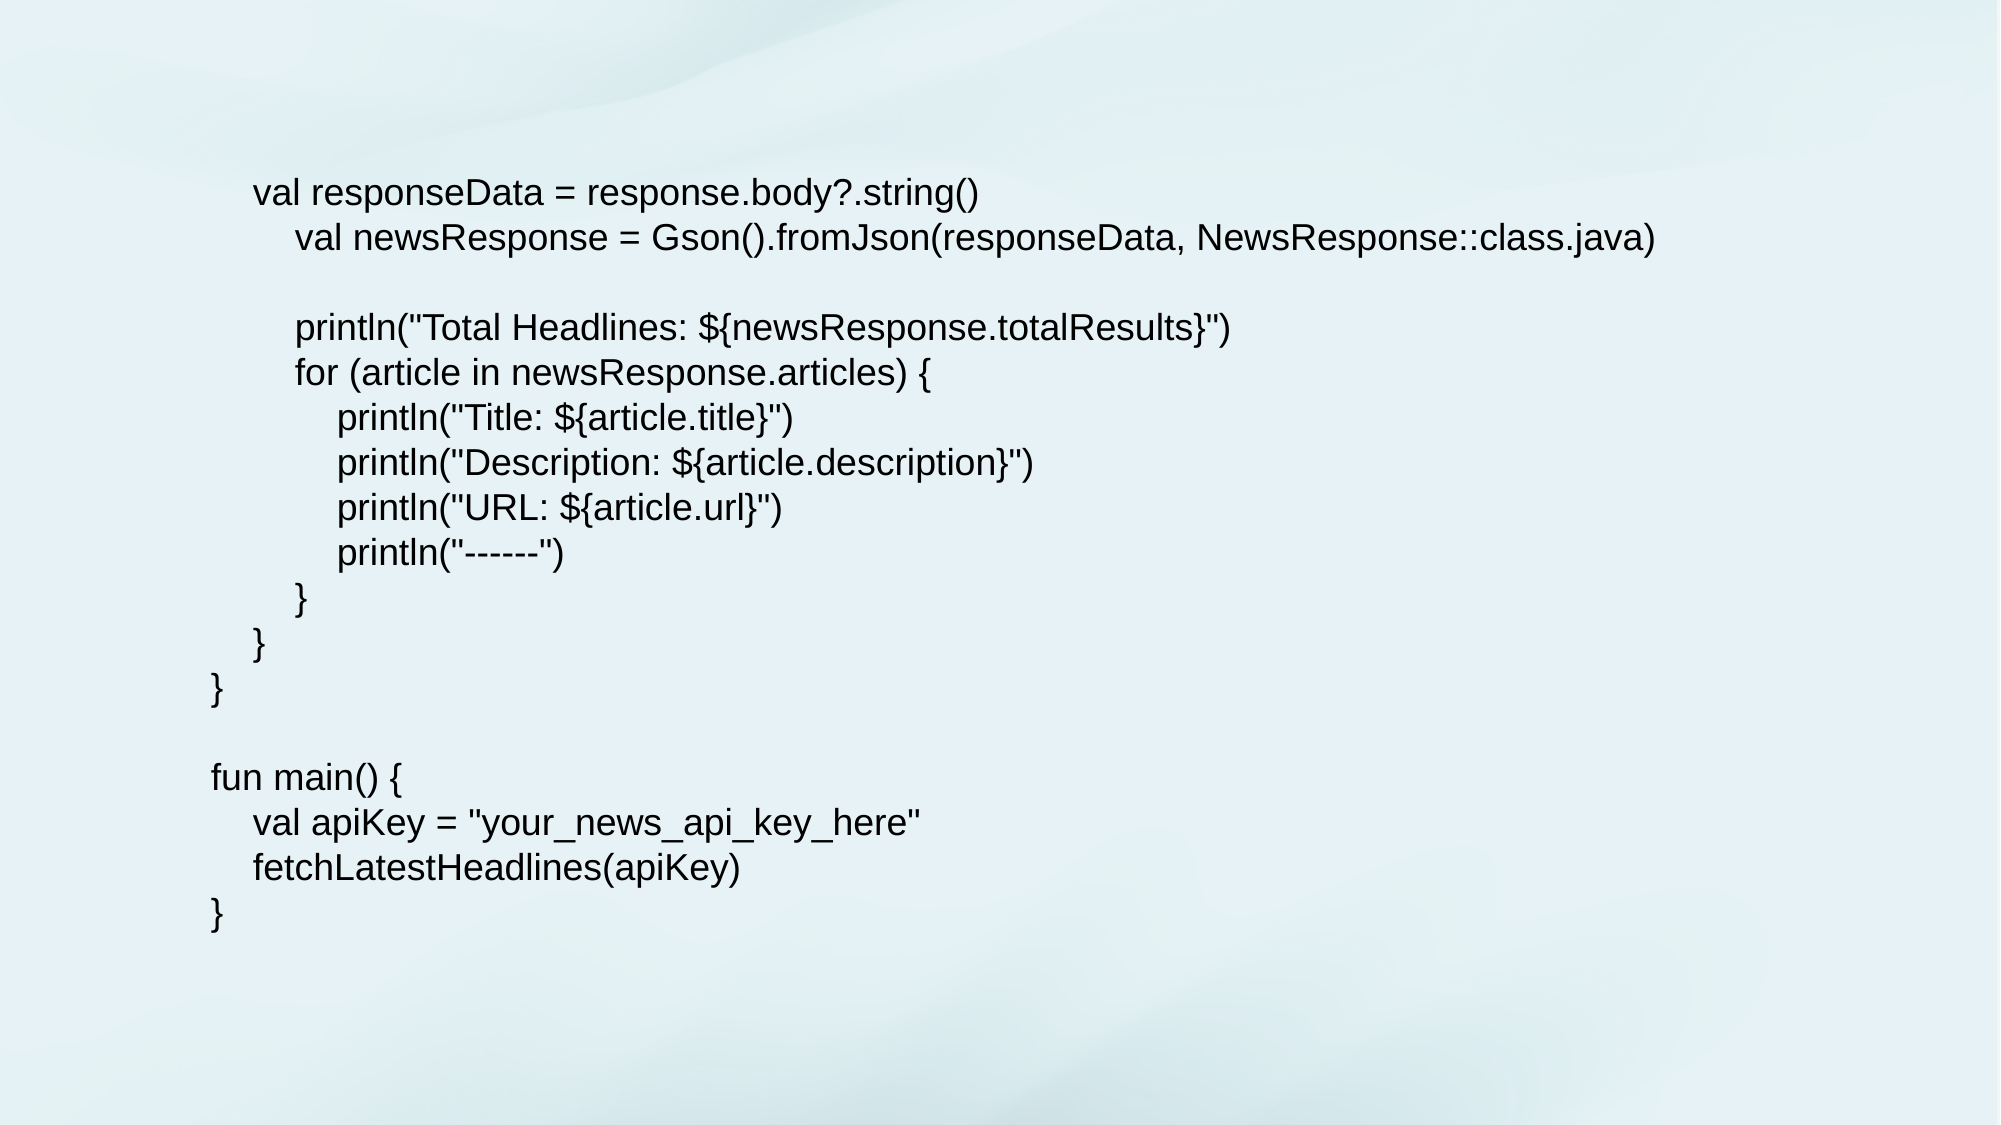

val responseData = response.body?.string()
        val newsResponse = Gson().fromJson(responseData, NewsResponse::class.java)

        println("Total Headlines: ${newsResponse.totalResults}")
        for (article in newsResponse.articles) {
            println("Title: ${article.title}")
            println("Description: ${article.description}")
            println("URL: ${article.url}")
            println("------")
        }
    }
}

fun main() {
    val apiKey = "your_news_api_key_here"
    fetchLatestHeadlines(apiKey)
}